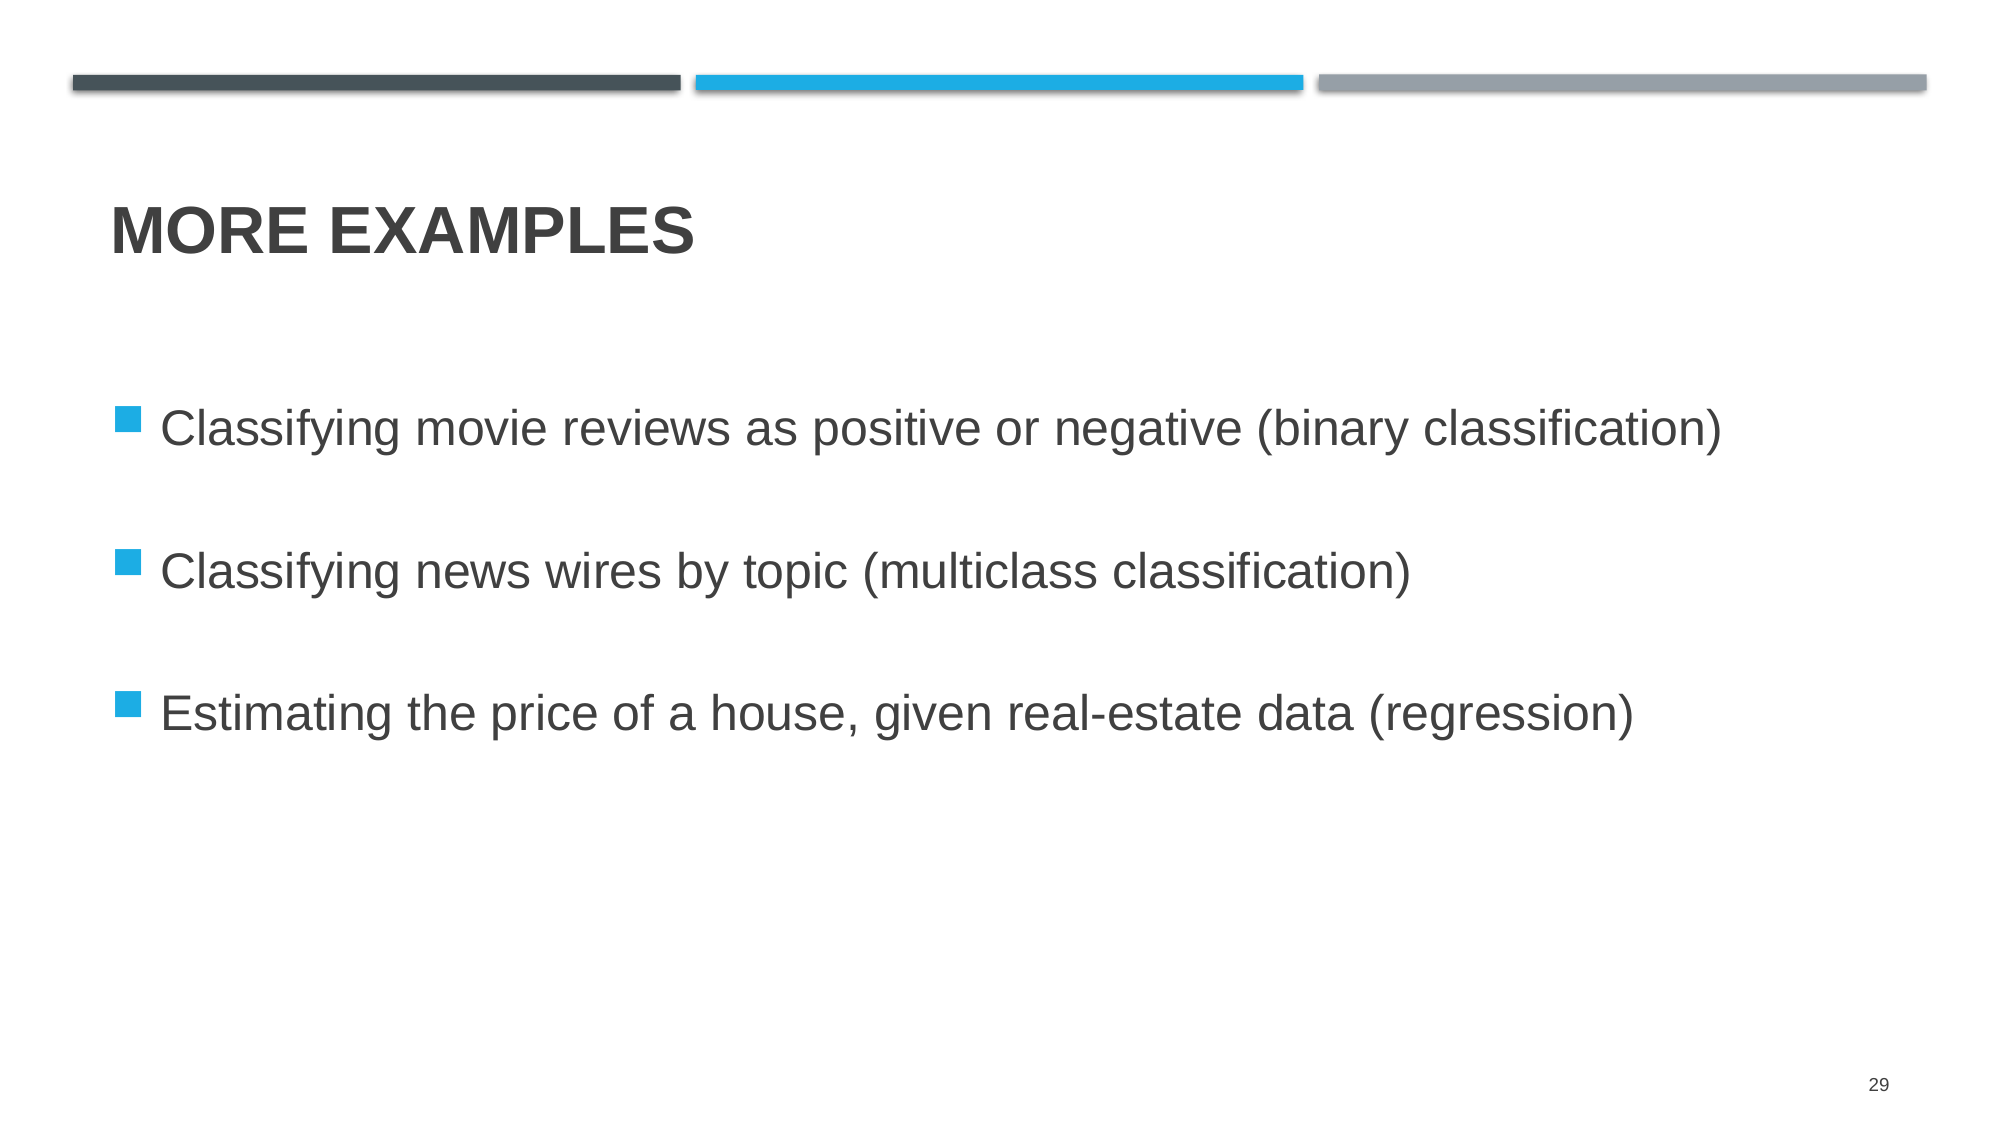

# More examples
Classifying movie reviews as positive or negative (binary classification)
Classifying news wires by topic (multiclass classification)
Estimating the price of a house, given real-estate data (regression)
29